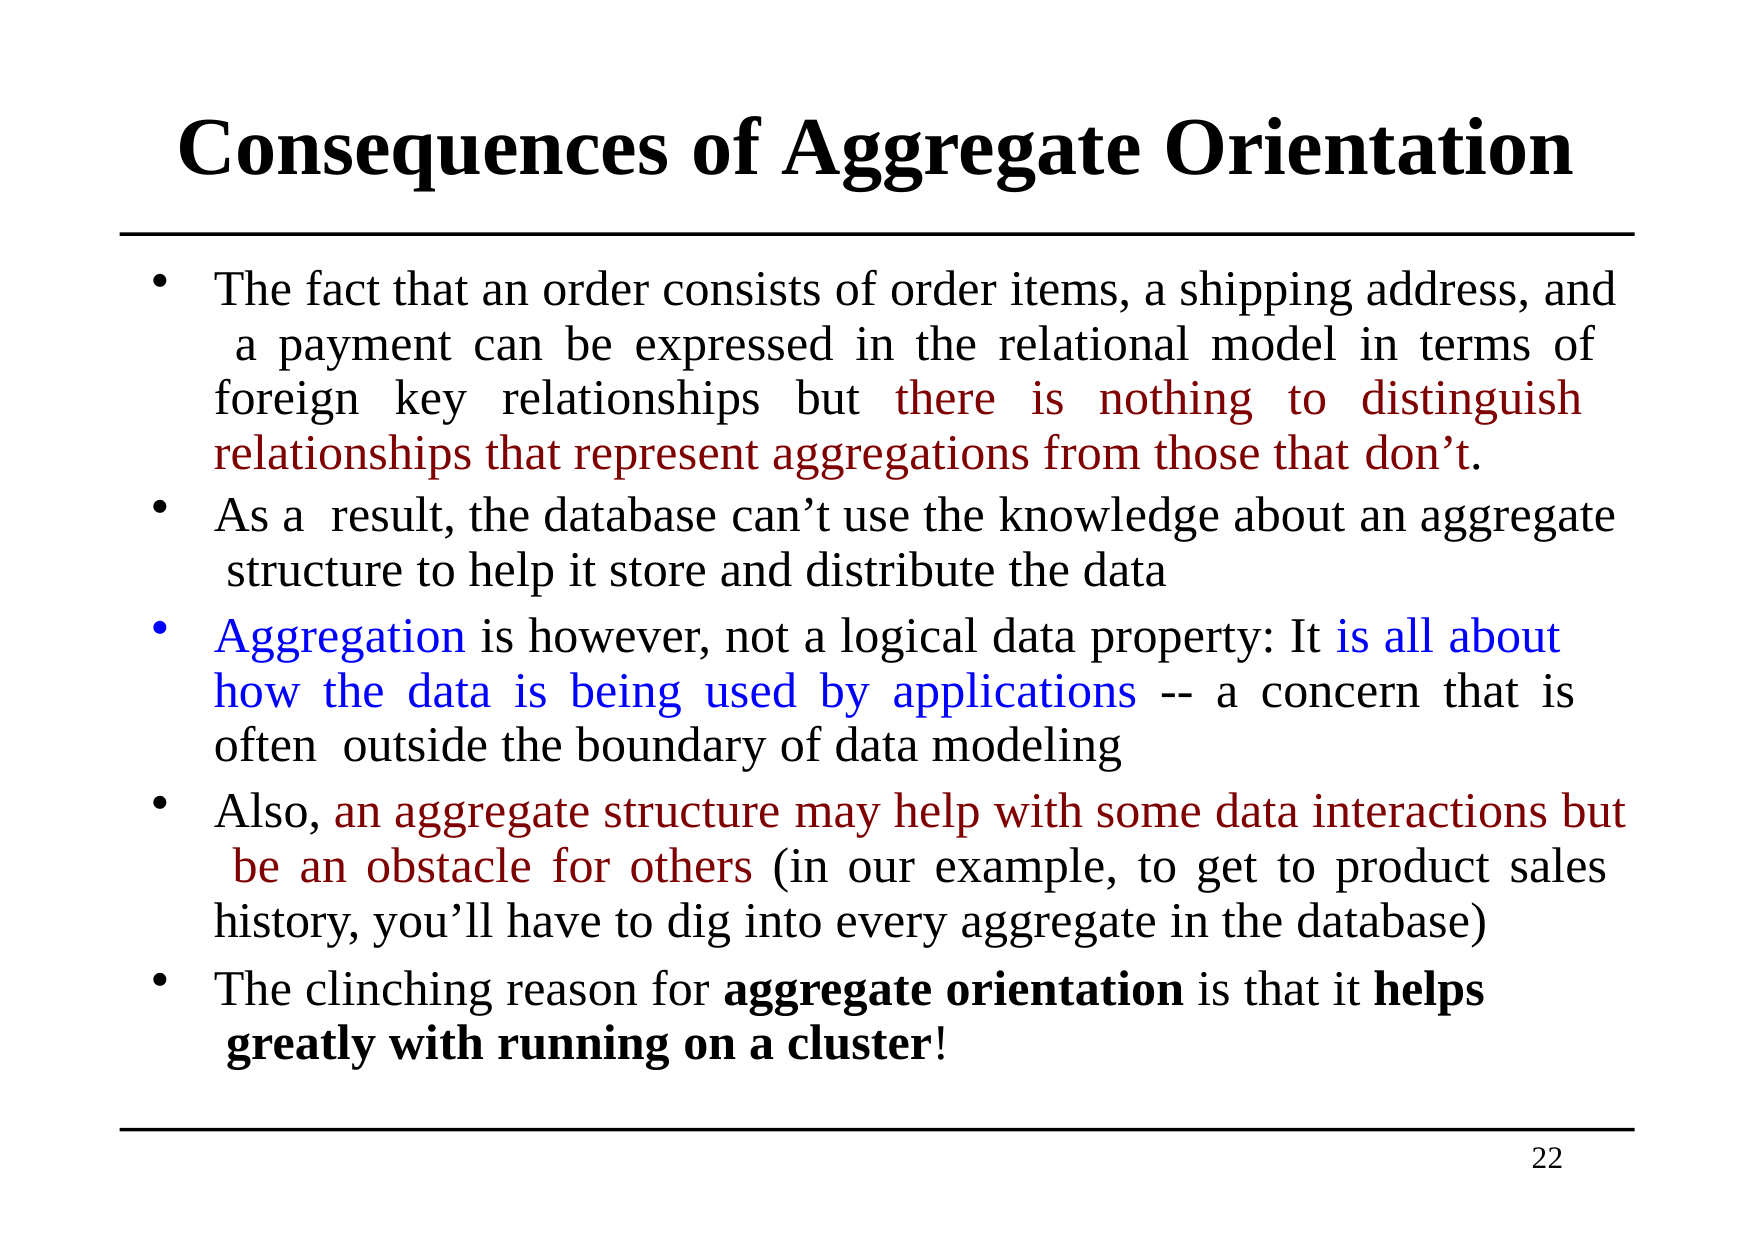

# Consequences of Aggregate Orientation

The fact that an order consists of order items, a shipping address, and  a payment can be expressed in the relational model in terms of  foreign key relationships but there is nothing to distinguish  relationships that represent aggregations from those that don’t.
As a  result, the database can’t use the knowledge about an aggregate  structure to help it store and distribute the data
Aggregation is however, not a logical data property: It is all about  how the data is being used by applications -- a concern that is often  outside the boundary of data modeling
Also, an aggregate structure may help with some data interactions but  be an obstacle for others (in our example, to get to product sales  history, you’ll have to dig into every aggregate in the database)
The clinching reason for aggregate orientation is that it helps  greatly with running on a cluster!

22